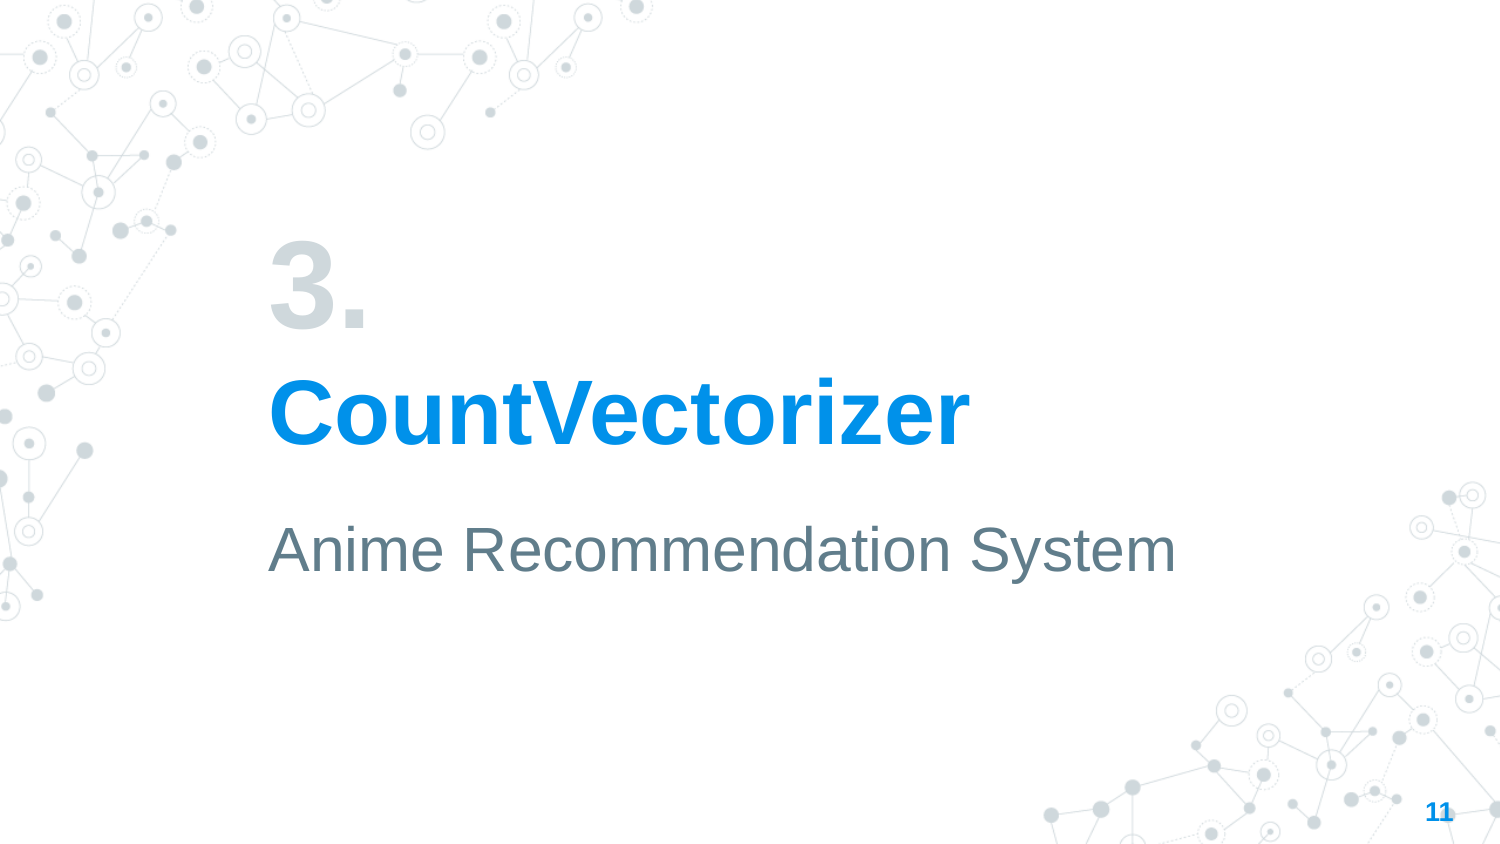

# 3.
CountVectorizer
Anime Recommendation System
11